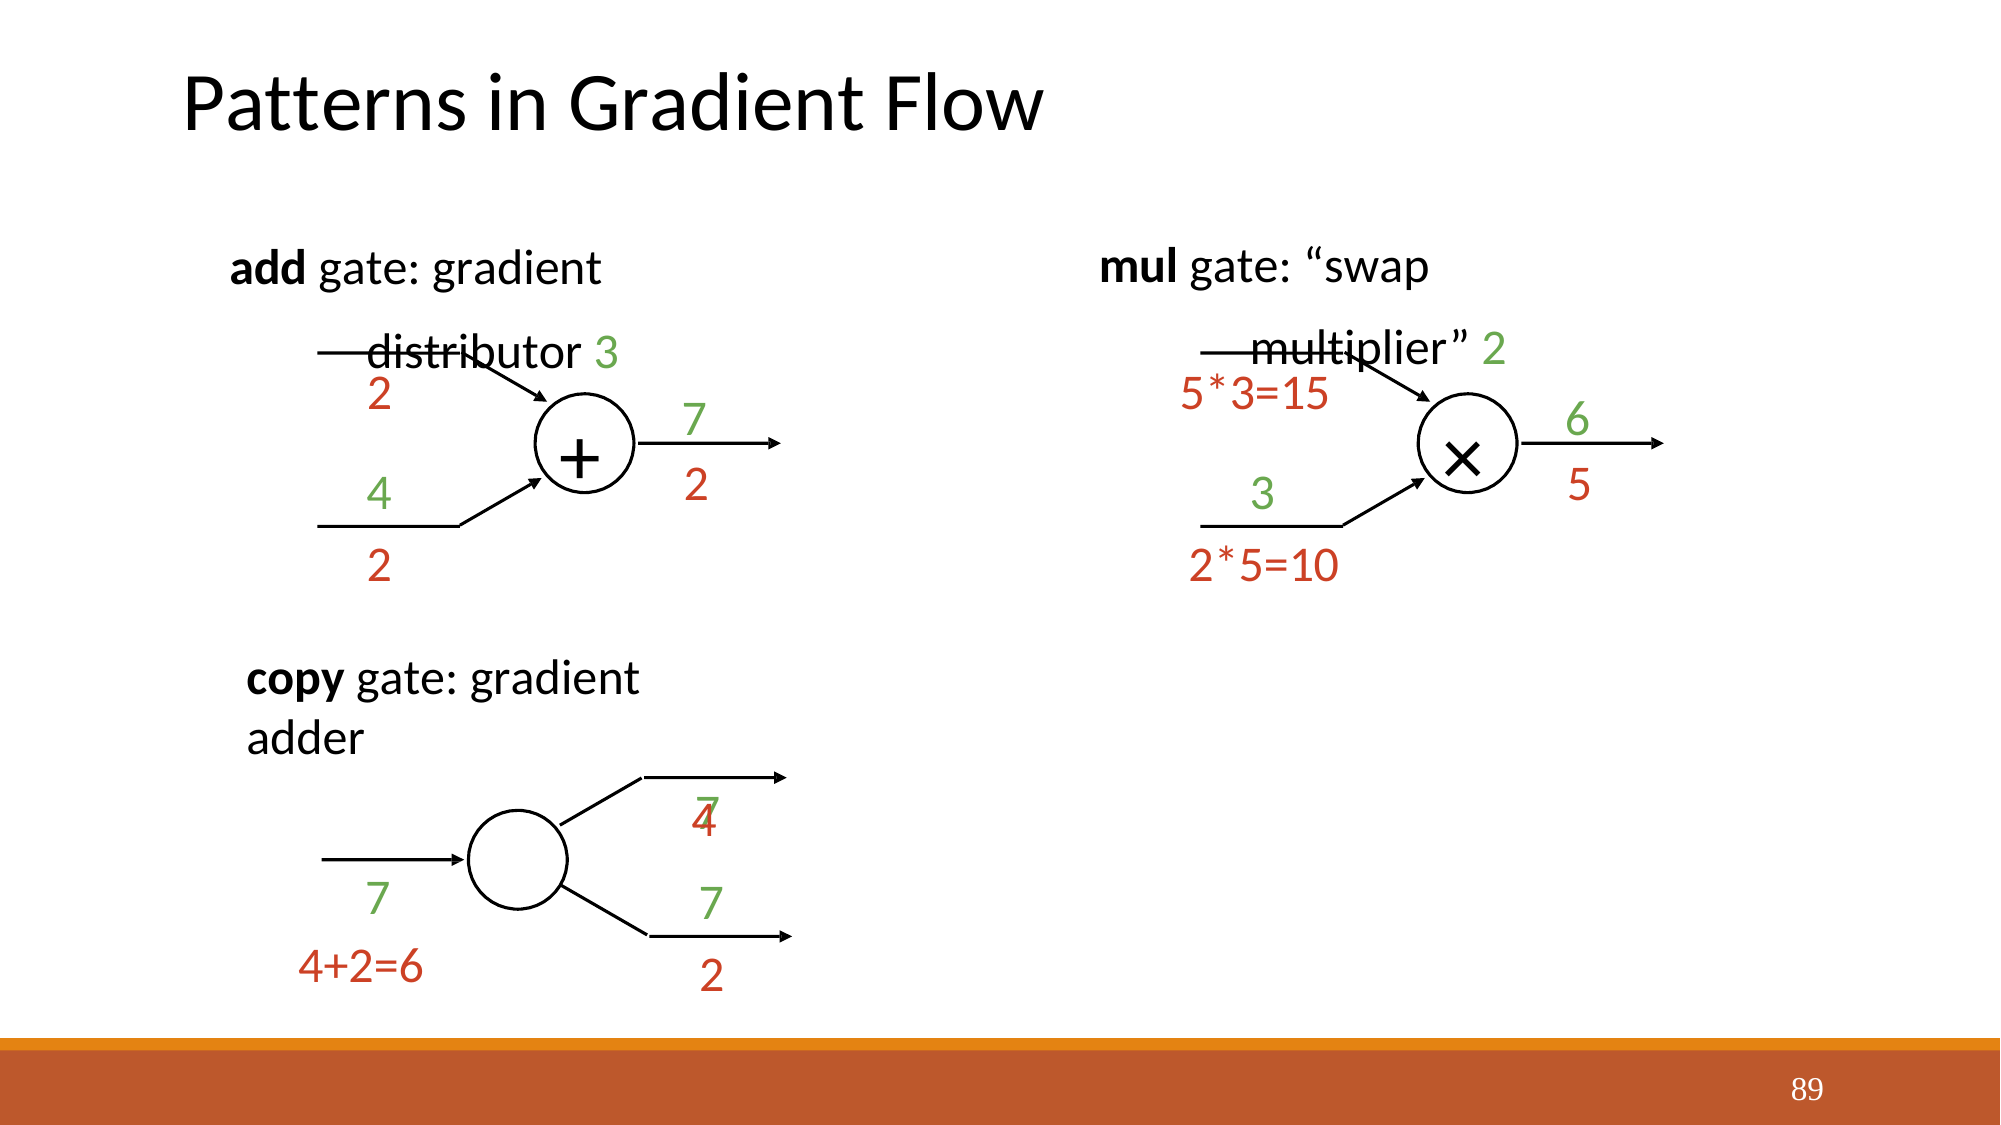

#
Patterns in Gradient Flow
mul gate: “swap multiplier” 2
add gate: gradient distributor 3

2
4
5*3=15
3
7
2
6
5

+
×

2

copy gate: gradient adder
7
7
4+2=6
2*5=10

4
7
2

89
Lecture 6 - 89